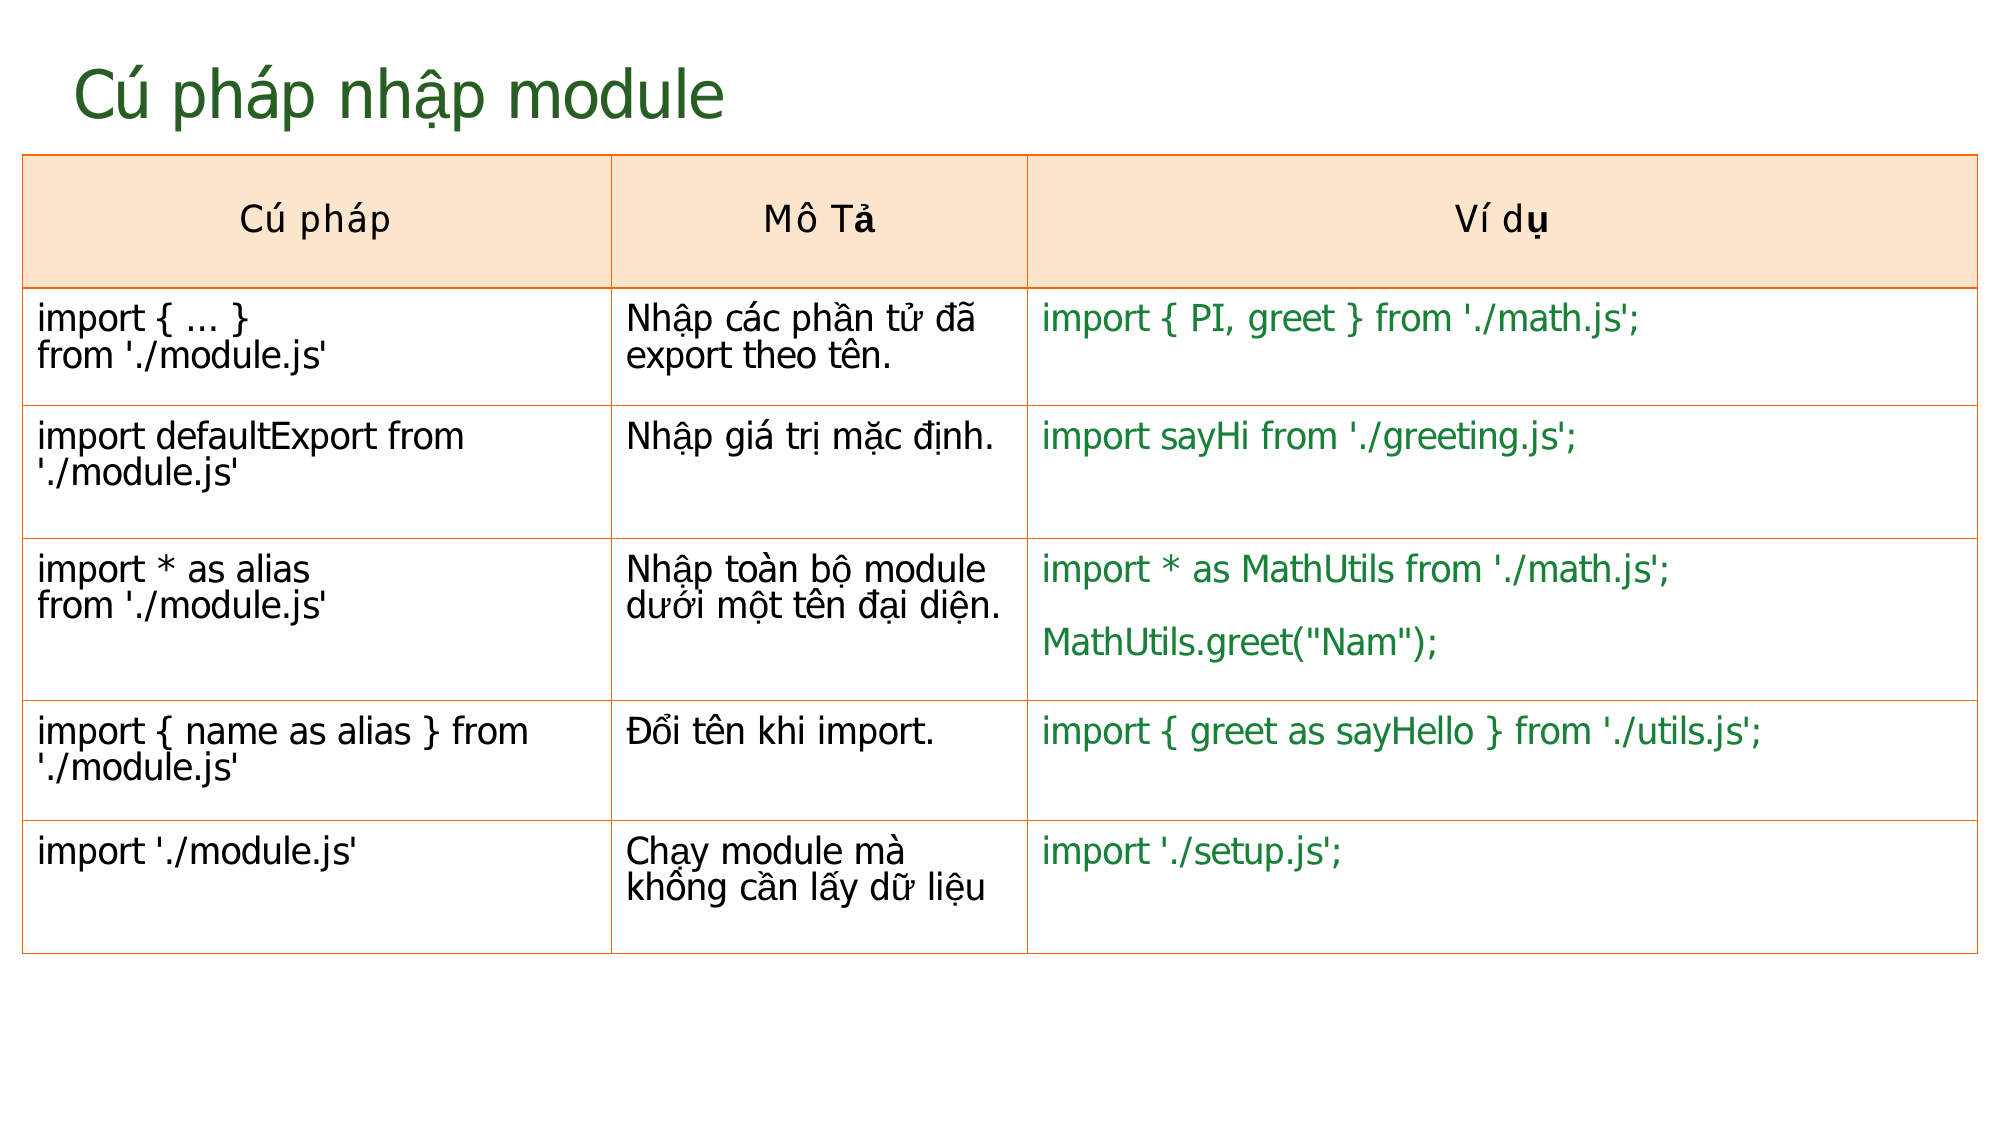

# Cú pháp nhập module
| Cú pháp | Mô Tả | Ví dụ |
| --- | --- | --- |
| import { ... } from './module.js' | Nhập các phần tử đã export theo tên. | import { PI, greet } from './math.js'; |
| import defaultExport from './module.js' | Nhập giá trị mặc định. | import sayHi from './greeting.js'; |
| import \* as alias from './module.js' | Nhập toàn bộ module dưới một tên đại diện. | import \* as MathUtils from './math.js'; MathUtils.greet("Nam"); |
| import { name as alias } from './module.js' | Đổi tên khi import. | import { greet as sayHello } from './utils.js'; |
| import './module.js' | Chạy module mà không cần lấy dữ liệu | import './setup.js'; |